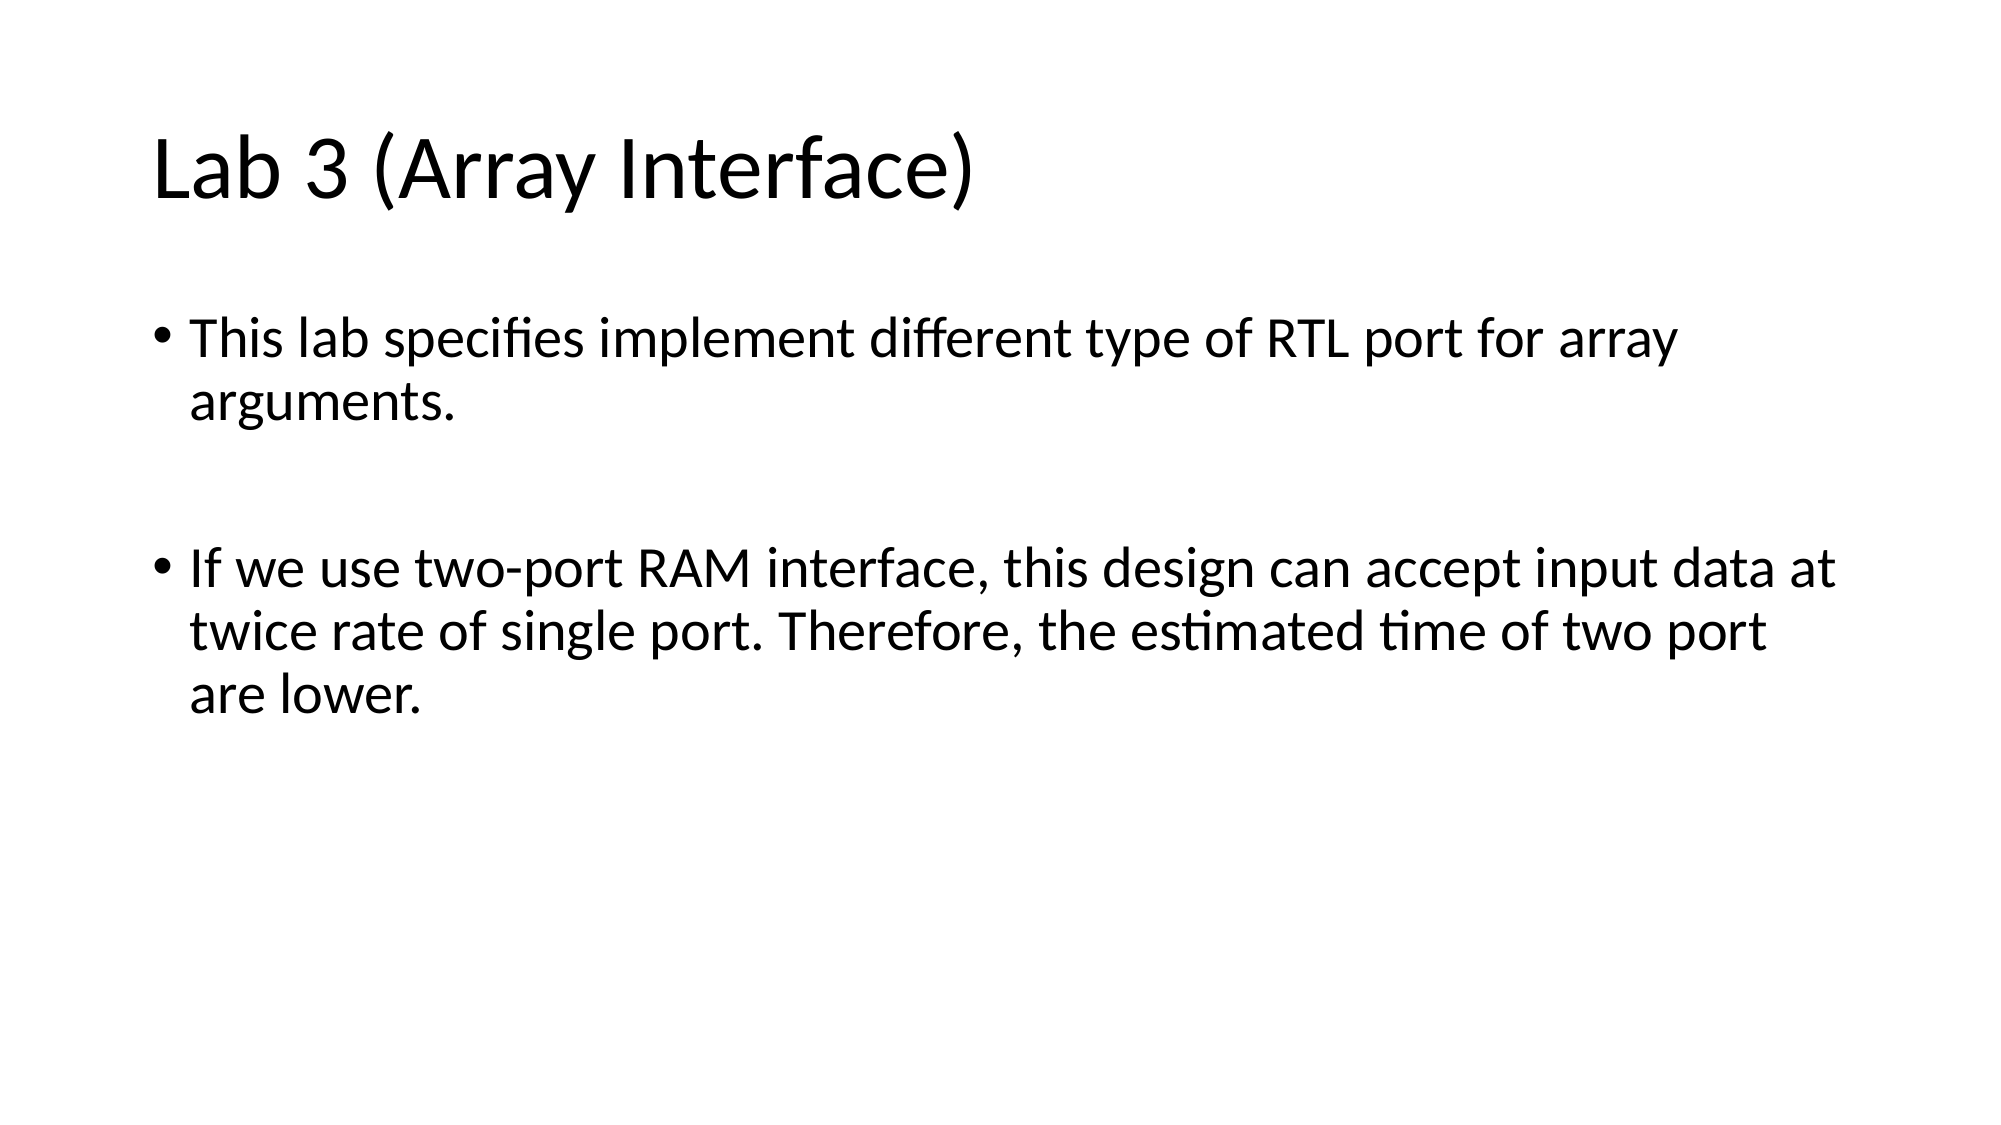

# Lab 3 (Array Interface)
This lab specifies implement different type of RTL port for array arguments.

If we use two-port RAM interface, this design can accept input data at twice rate of single port. Therefore, the estimated time of two port are lower.